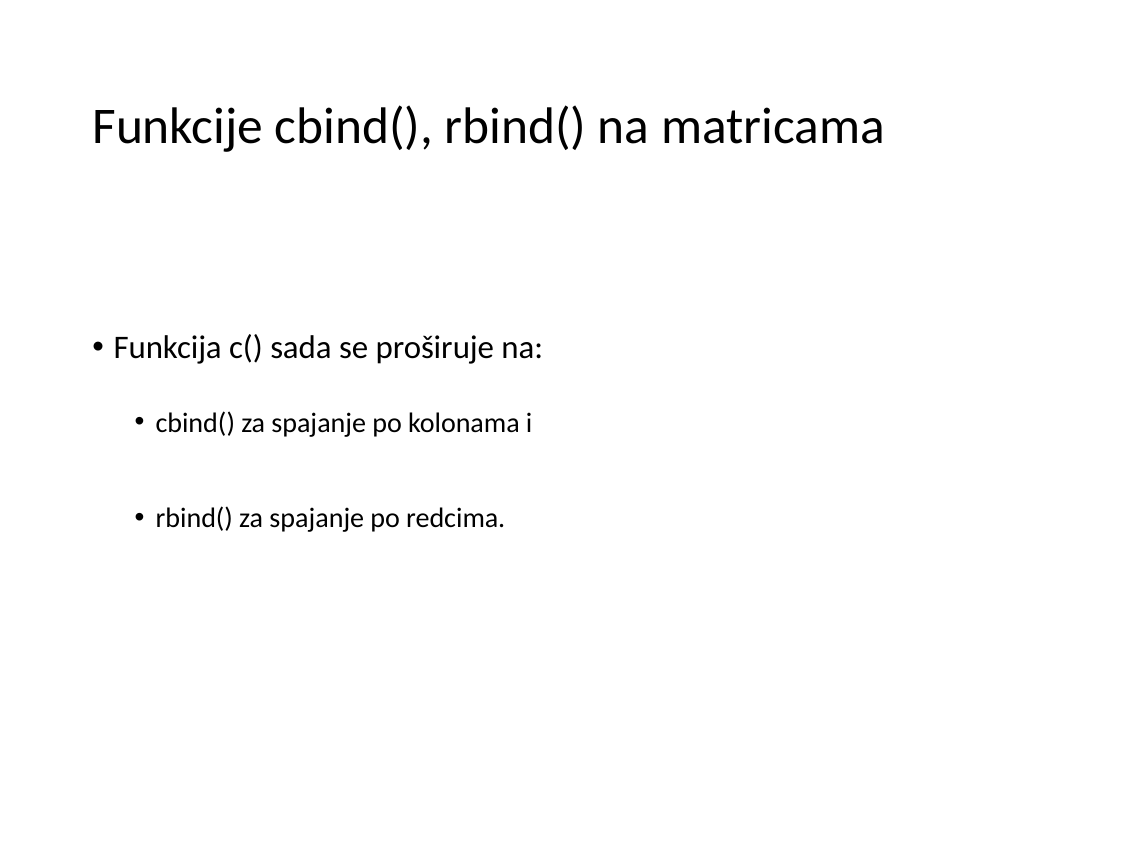

# Funkcije cbind(), rbind() na matricama

Funkcija c() sada se proširuje na:

cbind() za spajanje po kolonama i

rbind() za spajanje po redcima.